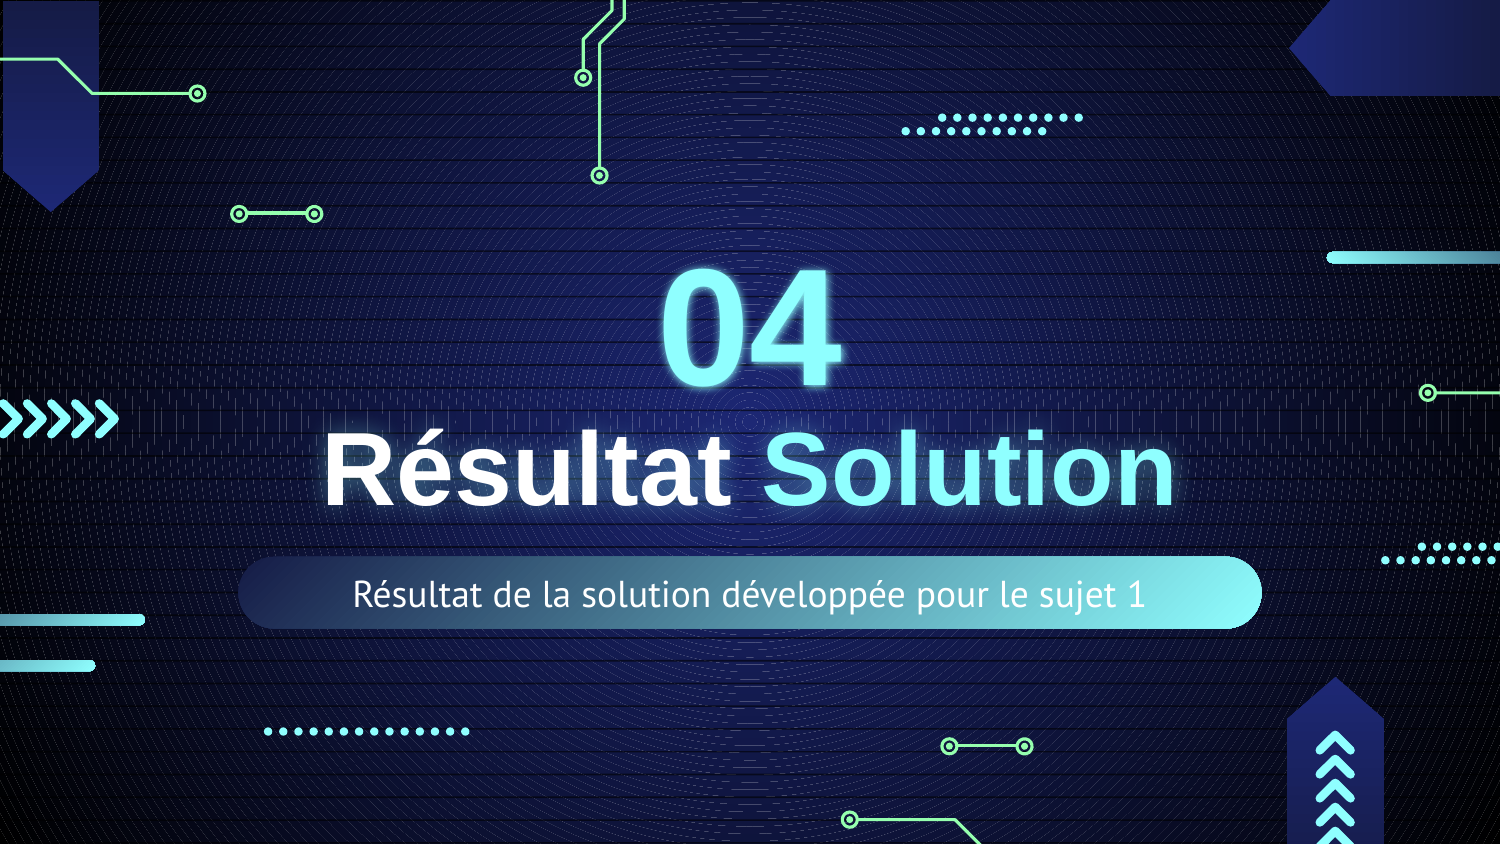

04
# Résultat Solution

Résultat de la solution développée pour le sujet 1